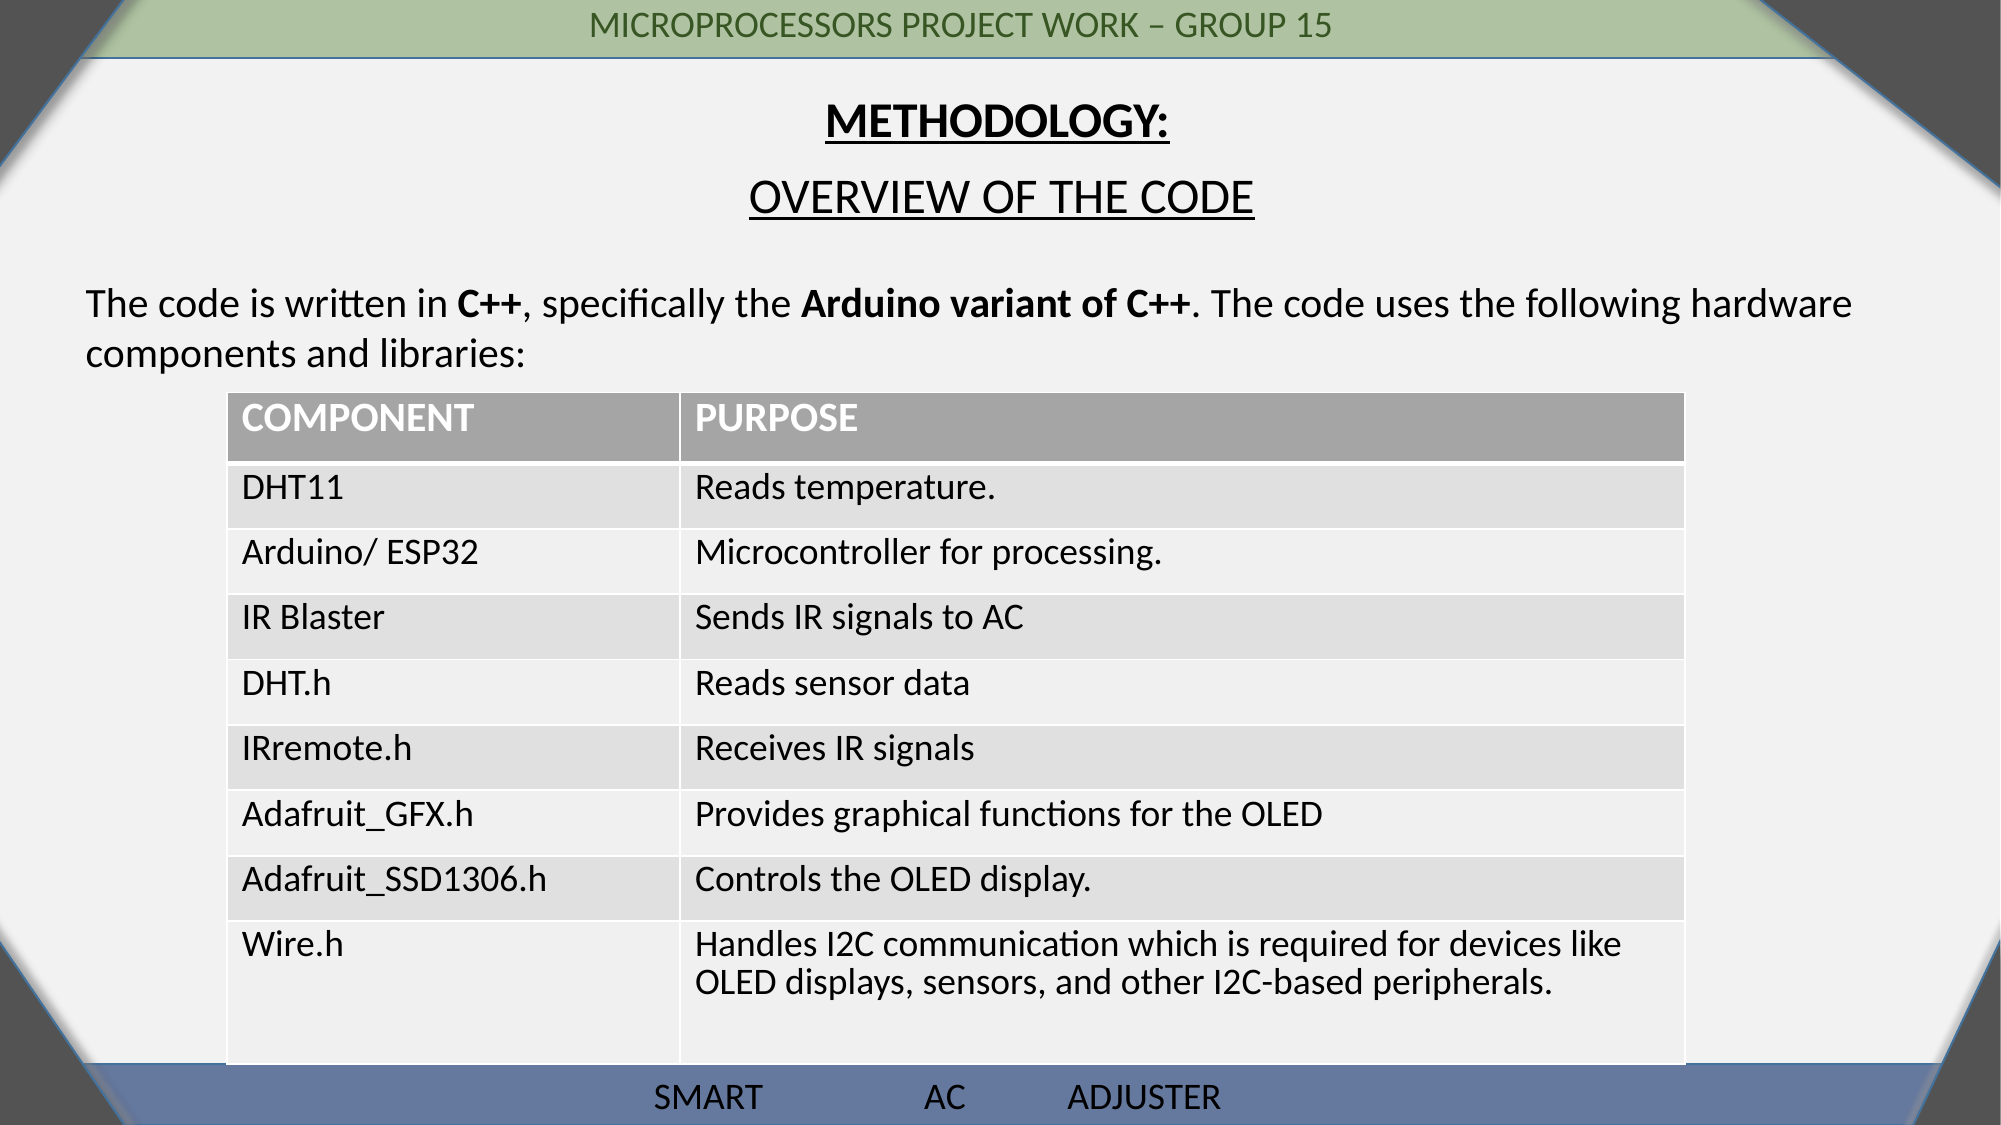

METHODOLOGY:
OVERVIEW OF THE CODE
The code is written in C++, specifically the Arduino variant of C++. The code uses the following hardware components and libraries:
| COMPONENT | PURPOSE |
| --- | --- |
| DHT11 | Reads temperature. |
| Arduino/ ESP32 | Microcontroller for processing. |
| IR Blaster | Sends IR signals to AC |
| DHT.h | Reads sensor data |
| IRremote.h | Receives IR signals |
| Adafruit\_GFX.h | Provides graphical functions for the OLED |
| Adafruit\_SSD1306.h | Controls the OLED display. |
| Wire.h | Handles I2C communication which is required for devices like OLED displays, sensors, and other I2C-based peripherals. |
SMART                   AC            ADJUSTER